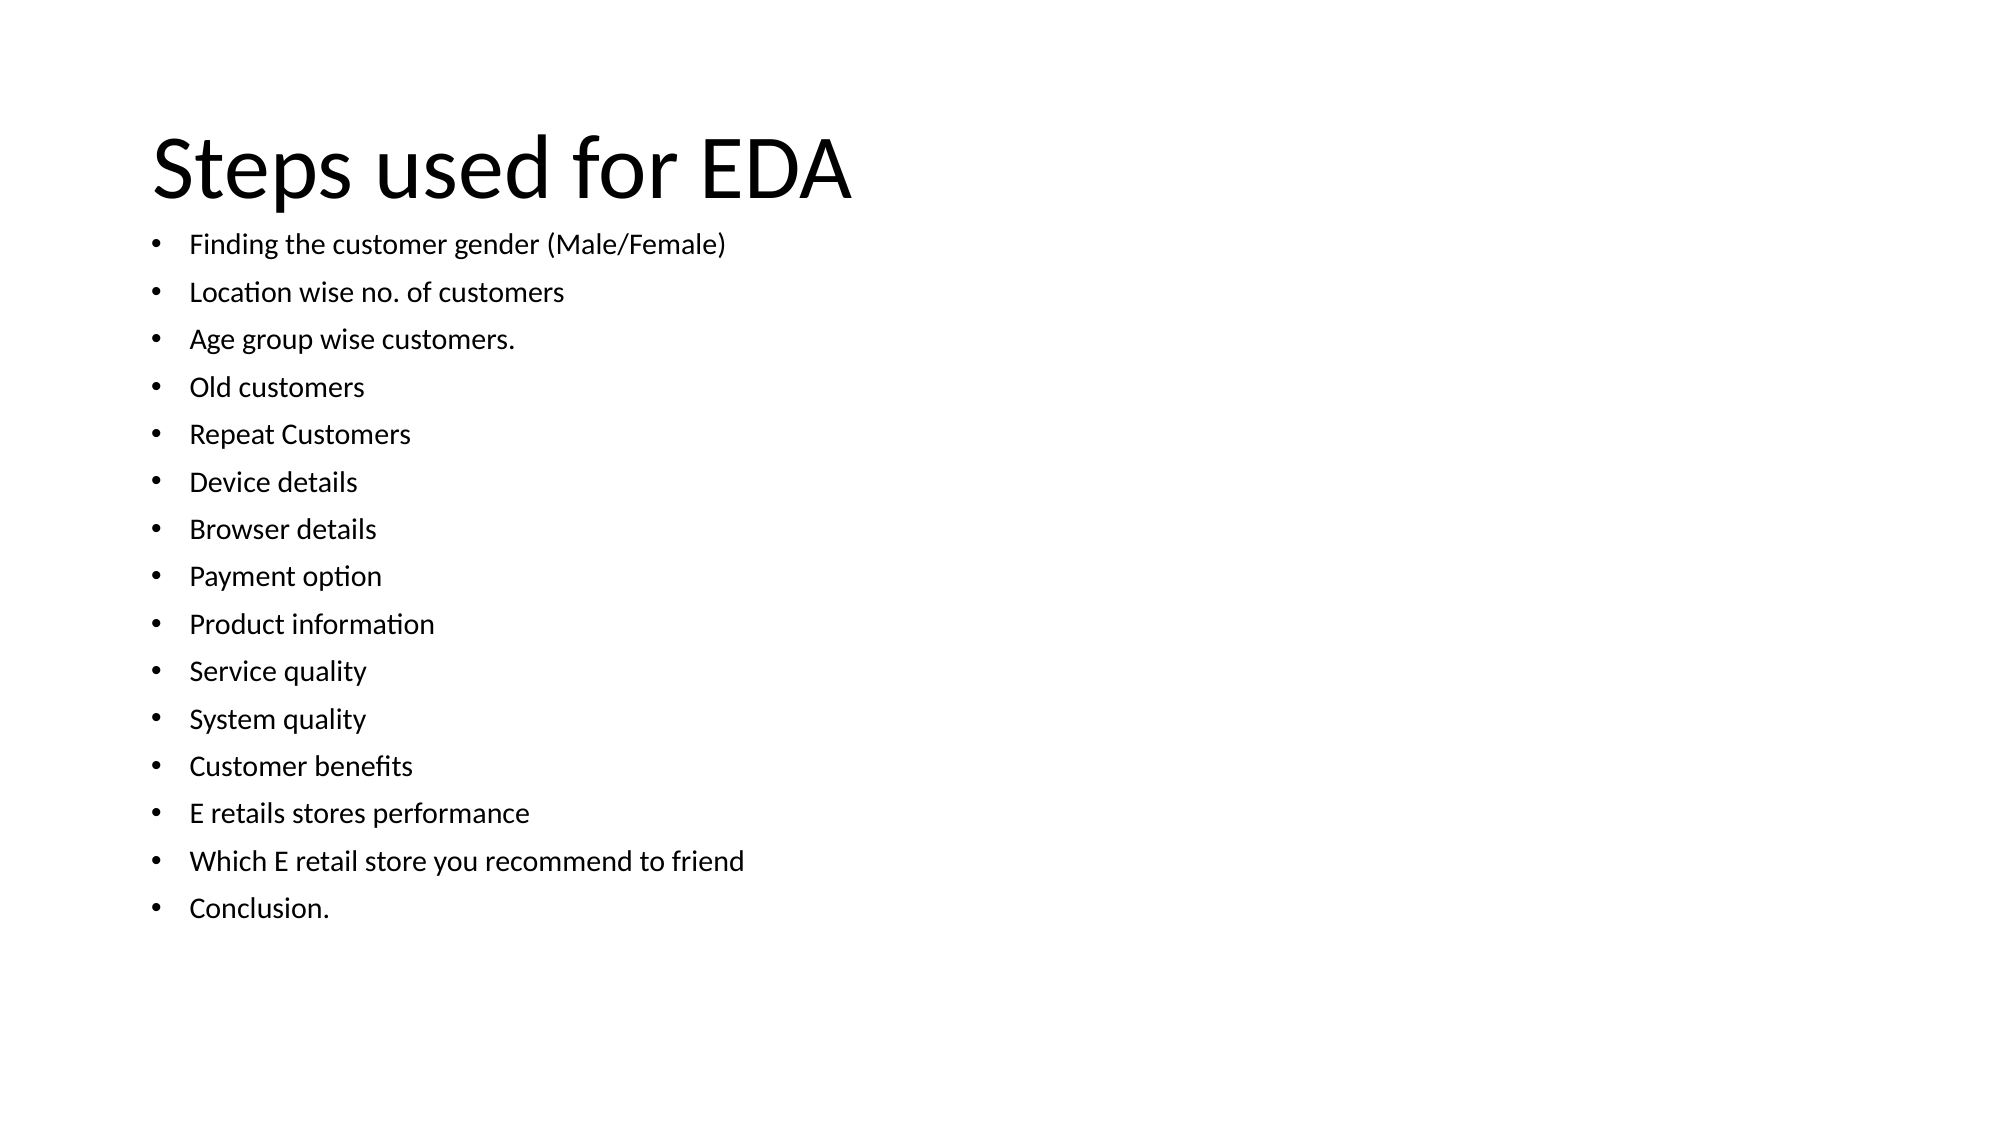

# Steps used for EDA
Finding the customer gender (Male/Female)
Location wise no. of customers
Age group wise customers.
Old customers
Repeat Customers
Device details
Browser details
Payment option
Product information
Service quality
System quality
Customer benefits
E retails stores performance
Which E retail store you recommend to friend
Conclusion.